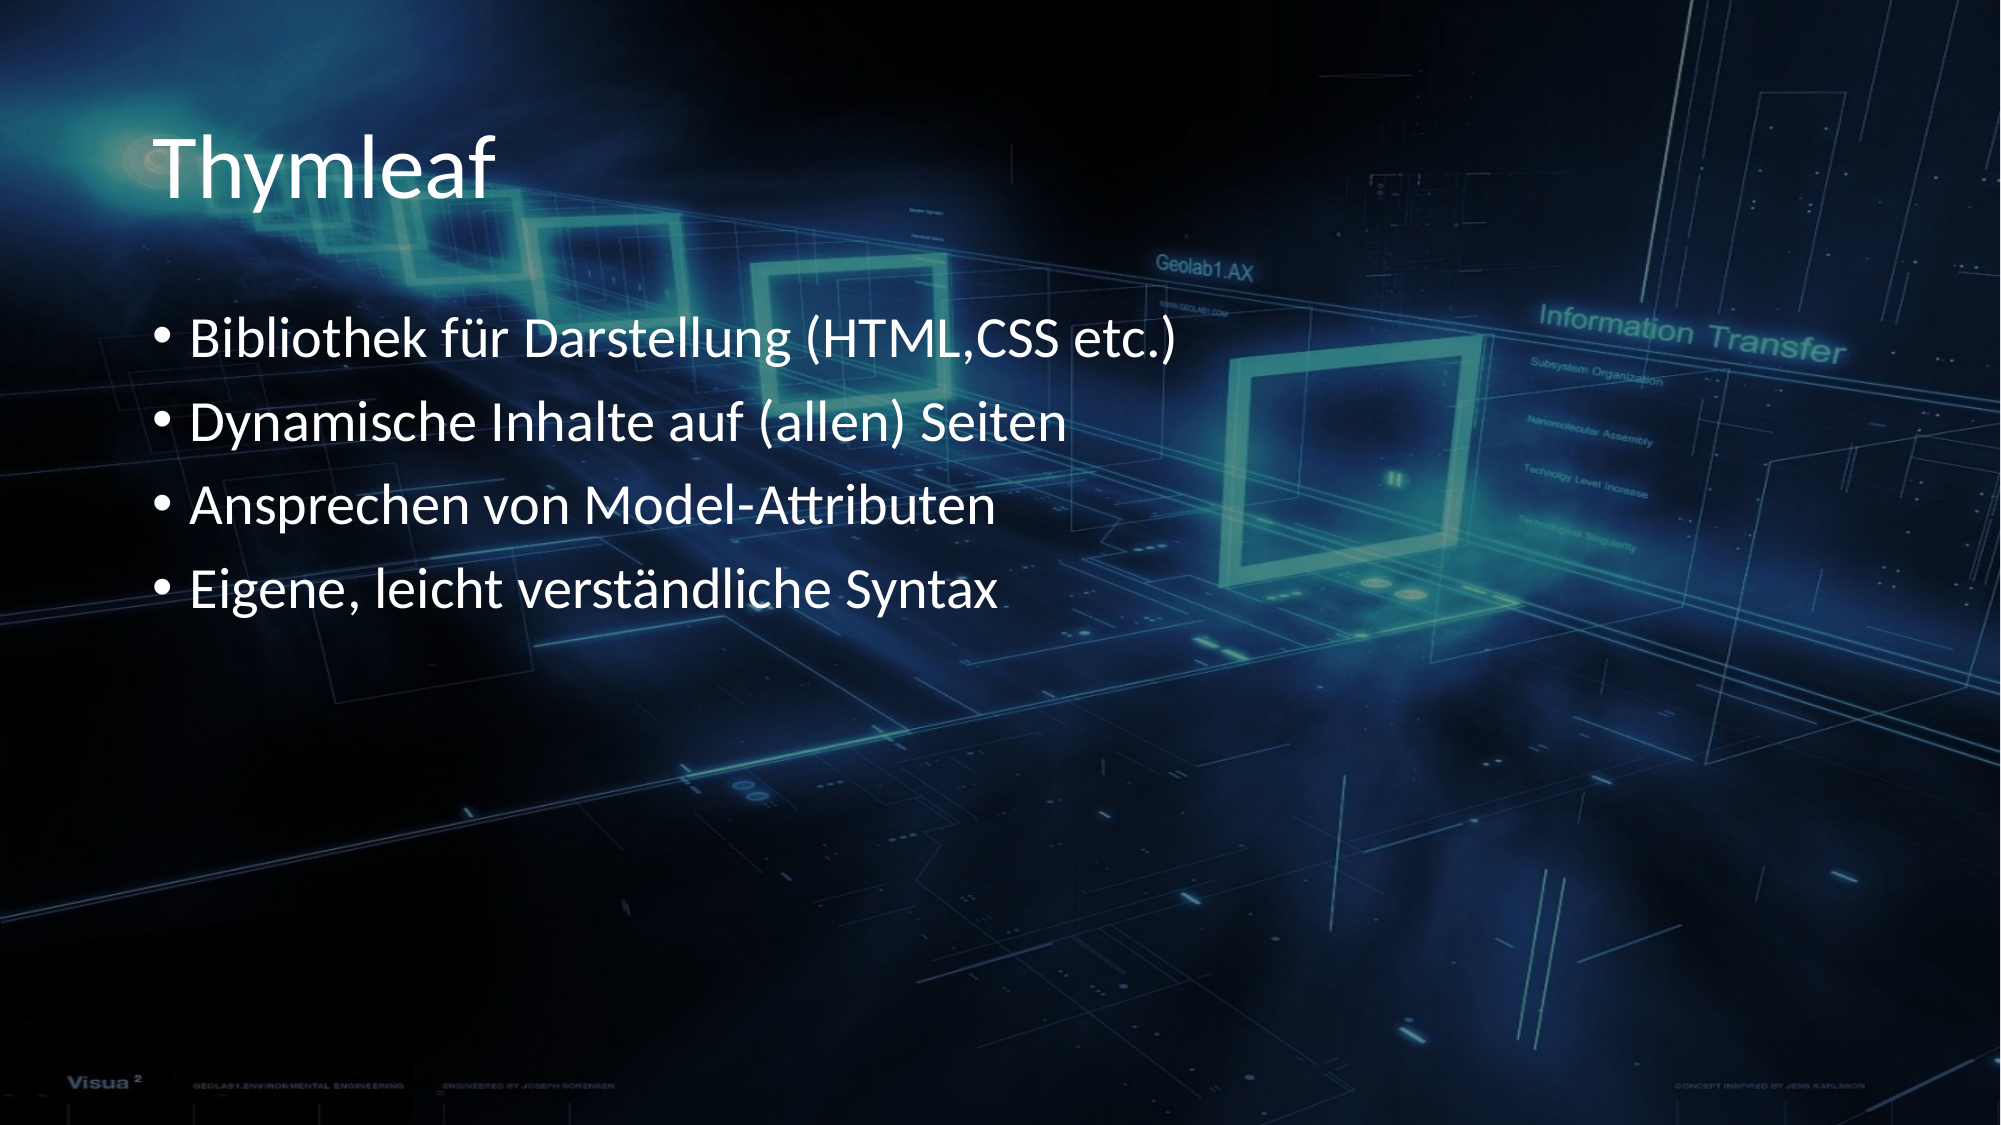

# Thymleaf
Bibliothek für Darstellung (HTML,CSS etc.)
Dynamische Inhalte auf (allen) Seiten
Ansprechen von Model-Attributen
Eigene, leicht verständliche Syntax